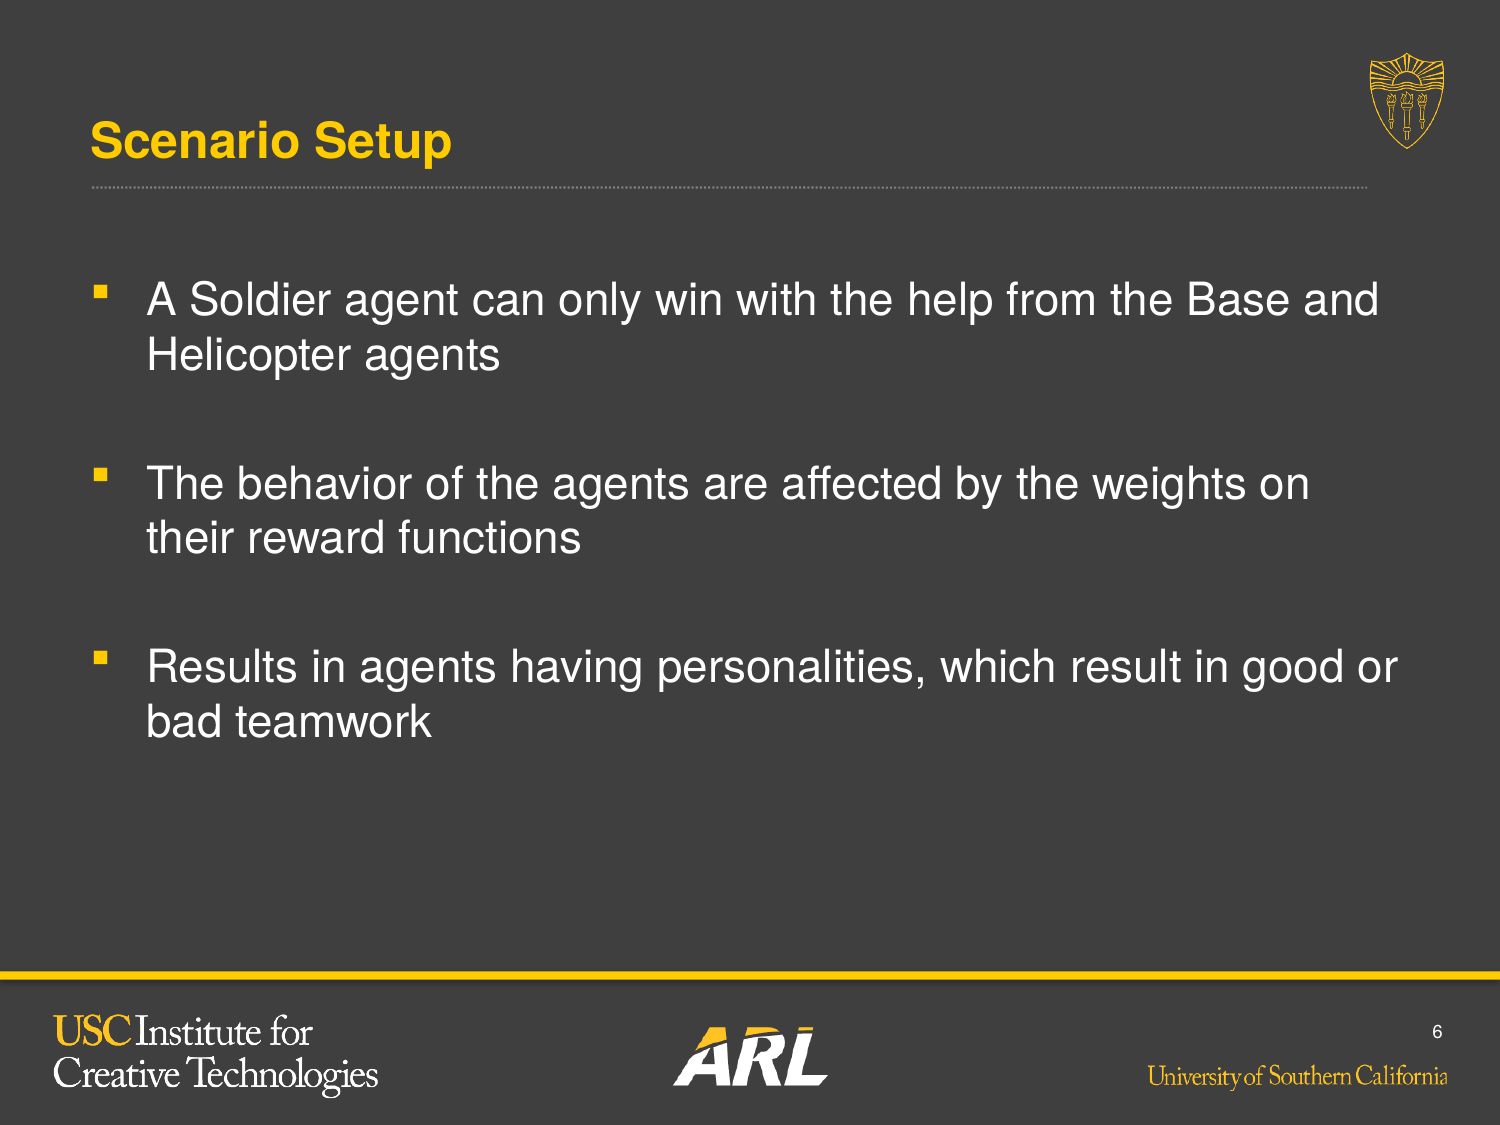

# Scenario Setup
A Soldier agent can only win with the help from the Base and Helicopter agents

The behavior of the agents are affected by the weights on their reward functions

Results in agents having personalities, which result in good or bad teamwork